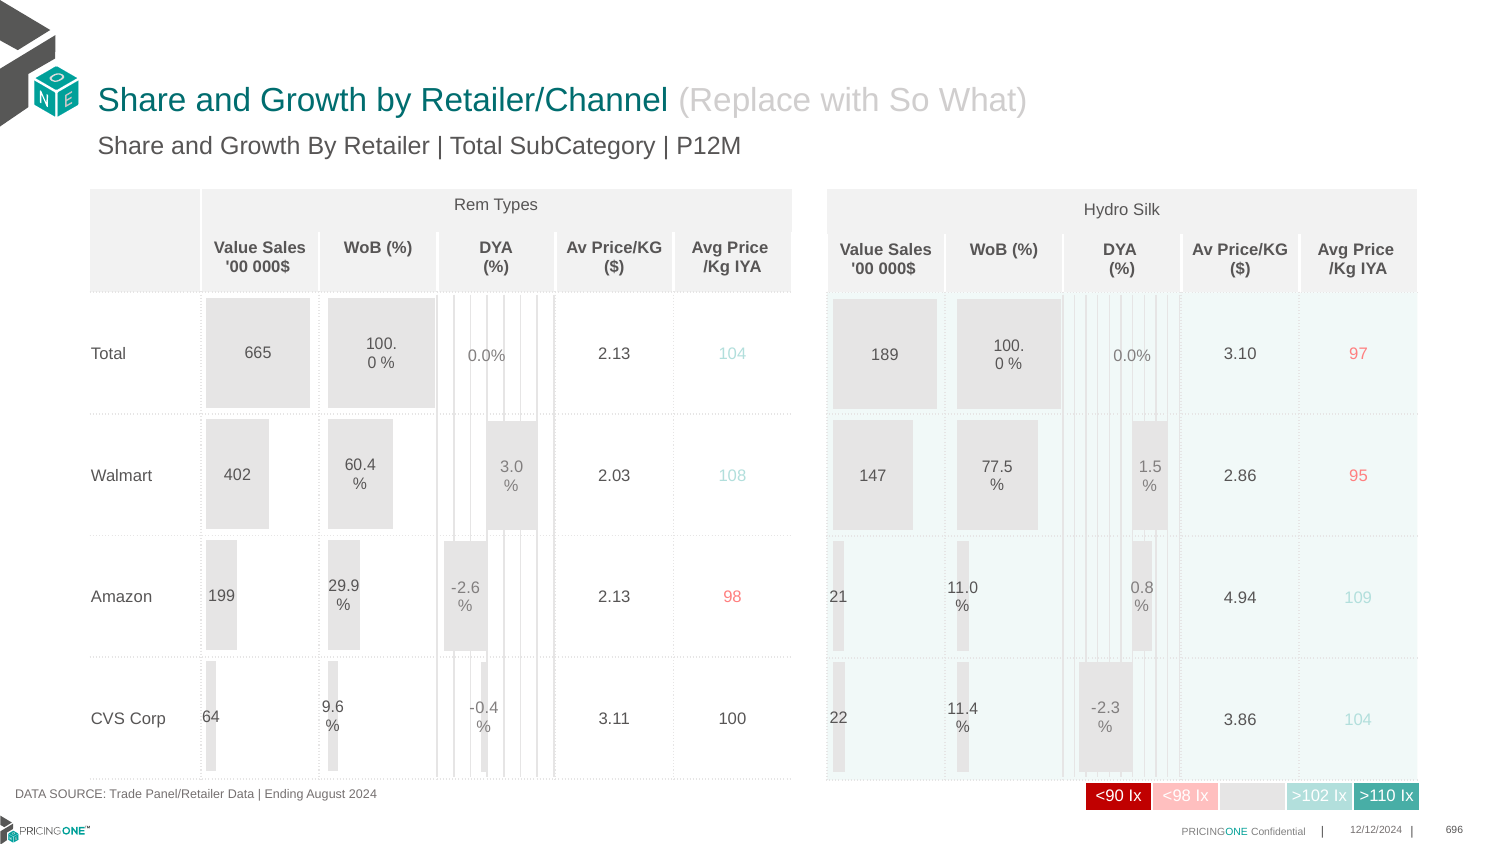

# Share and Growth by Retailer/Channel (Replace with So What)
Share and Growth By Retailer | Total SubCategory | P12M
|  | Rem Types | Total Category |  |  |  |
| --- | --- | --- | --- | --- | --- |
|  | Value Sales '00 000$ | WoB (%) | DYA (%) | Av Price/KG ($) | Avg Price /Kg IYA |
| Total |  |  |  | 2.13 | 104 |
| Walmart |  |  |  | 2.03 | 108 |
| Amazon |  |  |  | 2.13 | 98 |
| CVS Corp |  |  |  | 3.11 | 100 |
| Hydro Silk | Client |  |  |  |
| --- | --- | --- | --- | --- |
| Value Sales '00 000$ | WoB (%) | DYA (%) | Av Price/KG ($) | Avg Price /Kg IYA |
|  |  |  | 3.10 | 97 |
|  |  |  | 2.86 | 95 |
|  |  |  | 4.94 | 109 |
|  |  |  | 3.86 | 104 |

### Chart

| Category | Value Sales |
|---|---|
| Grand Total | 66501587.0 |
| Walmart | 40195578.0 |
| Amazon | 19896189.0 |
| CVS Corp | 6409820.0 |

### Chart

| Category | Trade WoB % |
|---|---|
| Grand Total | 1.0 |
| Walmart | 0.6044303574289137 |
| Amazon | 0.29918367211296776 |
| CVS Corp | 0.09638597045811854 |

### Chart

| Category | Value Sales |
|---|---|
| Grand Total | 18904867.0 |
| Walmart | 14657287.0 |
| Amazon | 2083783.0 |
| CVS Corp | 2163797.0 |

### Chart

| Category | Trade WoB % |
|---|---|
| Grand Total | 1.0 |
| Walmart | 0.7753181760019787 |
| Amazon | 0.11022468446881958 |
| CVS Corp | 0.11445713952920165 |

### Chart

| Category | Trade WoB % DYA |
|---|---|
| Grand Total | 0.0 |
| Walmart | 0.02950491062718863 |
| Amazon | -0.025838984686048894 |
| CVS Corp | -0.0036659259411397083 |

### Chart

| Category | Trade WoB % DYA |
|---|---|
| Grand Total | 0.0 |
| Walmart | 0.015105746493806582 |
| Amazon | 0.008114164075818081 |
| CVS Corp | -0.02321991056962465 |
DATA SOURCE: Trade Panel/Retailer Data | Ending August 2024
| <90 Ix | <98 Ix |  | >102 Ix | >110 Ix |
| --- | --- | --- | --- | --- |

12/12/2024
696